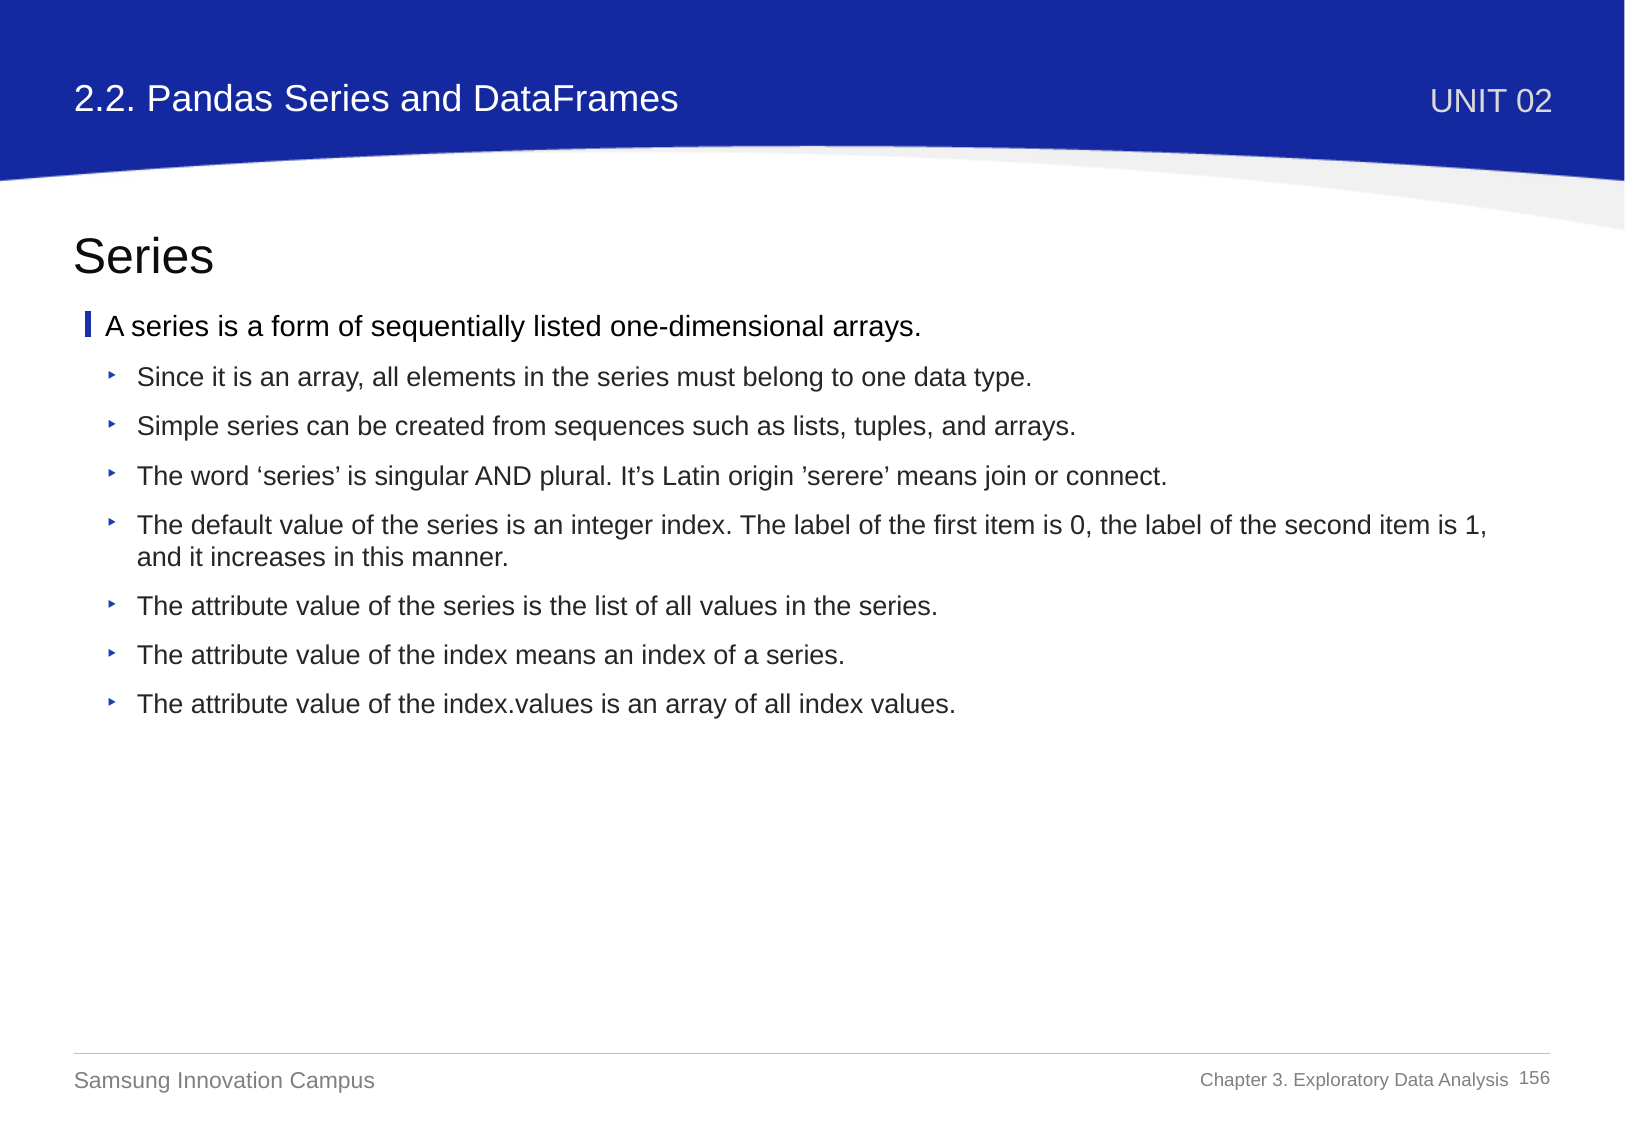

2.2. Pandas Series and DataFrames
UNIT 02
Series
A series is a form of sequentially listed one-dimensional arrays.
Since it is an array, all elements in the series must belong to one data type.
Simple series can be created from sequences such as lists, tuples, and arrays.
The word ‘series’ is singular AND plural. It’s Latin origin ’serere’ means join or connect.
The default value of the series is an integer index. The label of the first item is 0, the label of the second item is 1, and it increases in this manner.
The attribute value of the series is the list of all values in the series.
The attribute value of the index means an index of a series.
The attribute value of the index.values is an array of all index values.